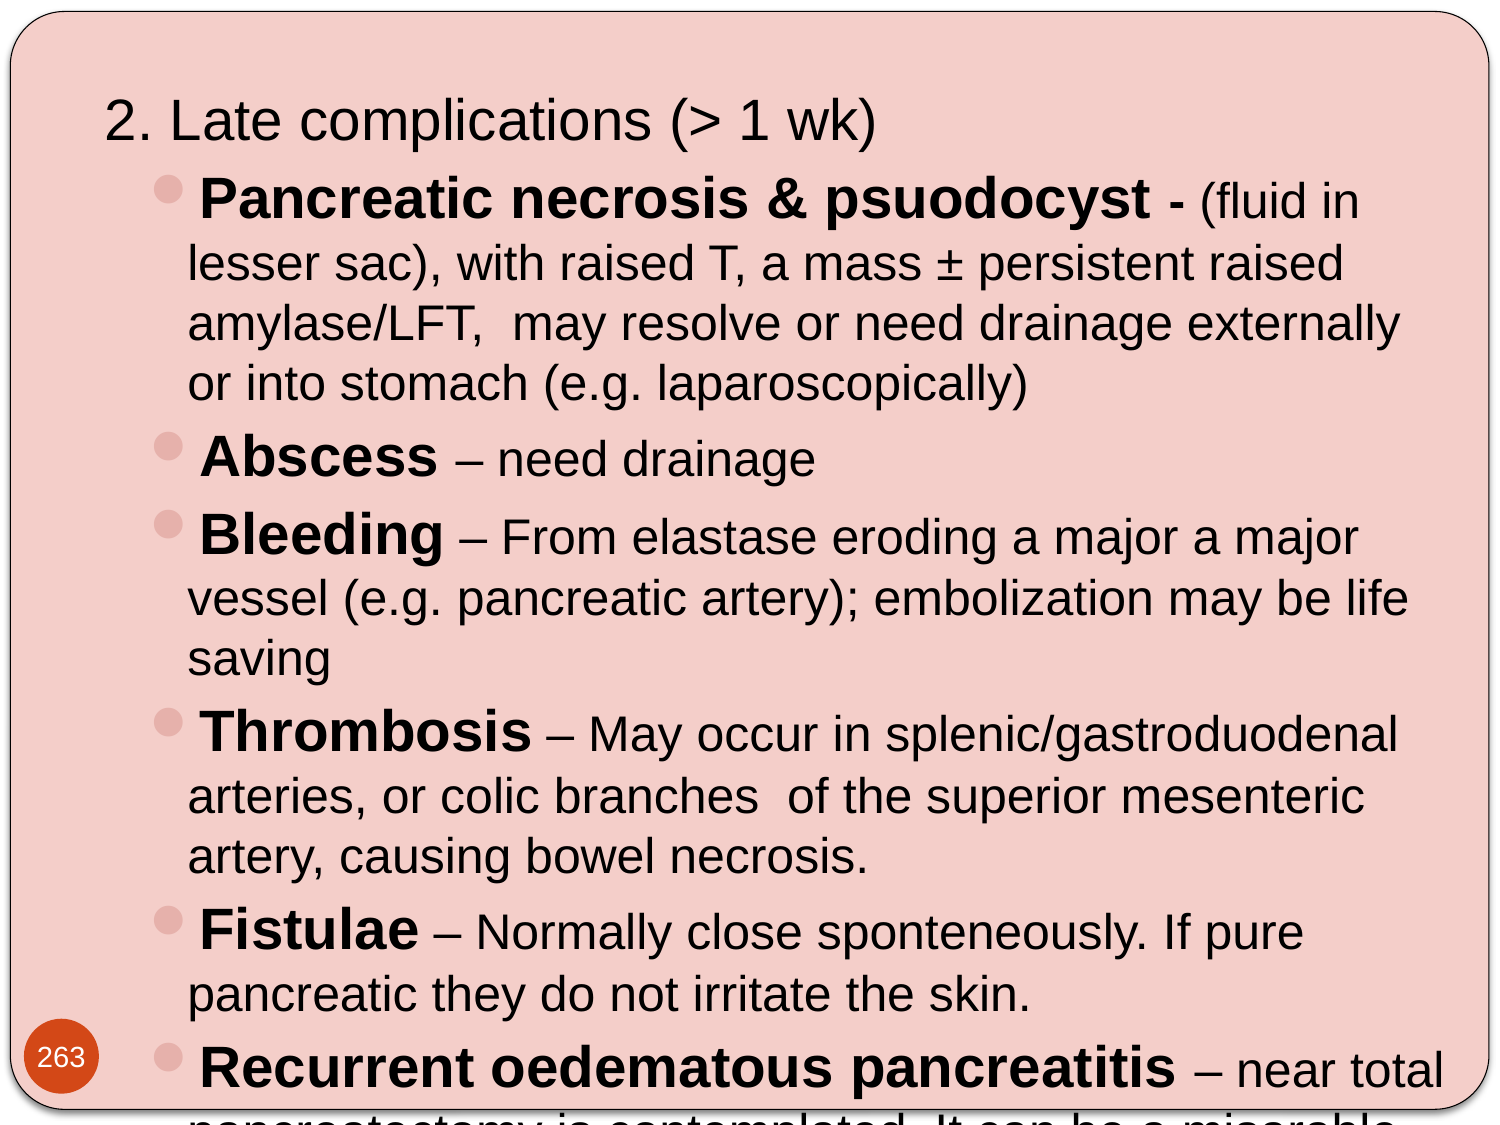

2. Late complications (> 1 wk)
Pancreatic necrosis & psuodocyst - (fluid in lesser sac), with raised T, a mass ± persistent raised amylase/LFT,  may resolve or need drainage externally or into stomach (e.g. laparoscopically)
Abscess – need drainage
Bleeding – From elastase eroding a major a major vessel (e.g. pancreatic artery); embolization may be life saving
Thrombosis – May occur in splenic/gastroduodenal arteries, or colic branches  of the superior mesenteric artery, causing bowel necrosis.
Fistulae – Normally close sponteneously. If pure pancreatic they do not irritate the skin.
Recurrent oedematous pancreatitis – near total pancreatectomy is contemplated. It can be a misarable course.
263